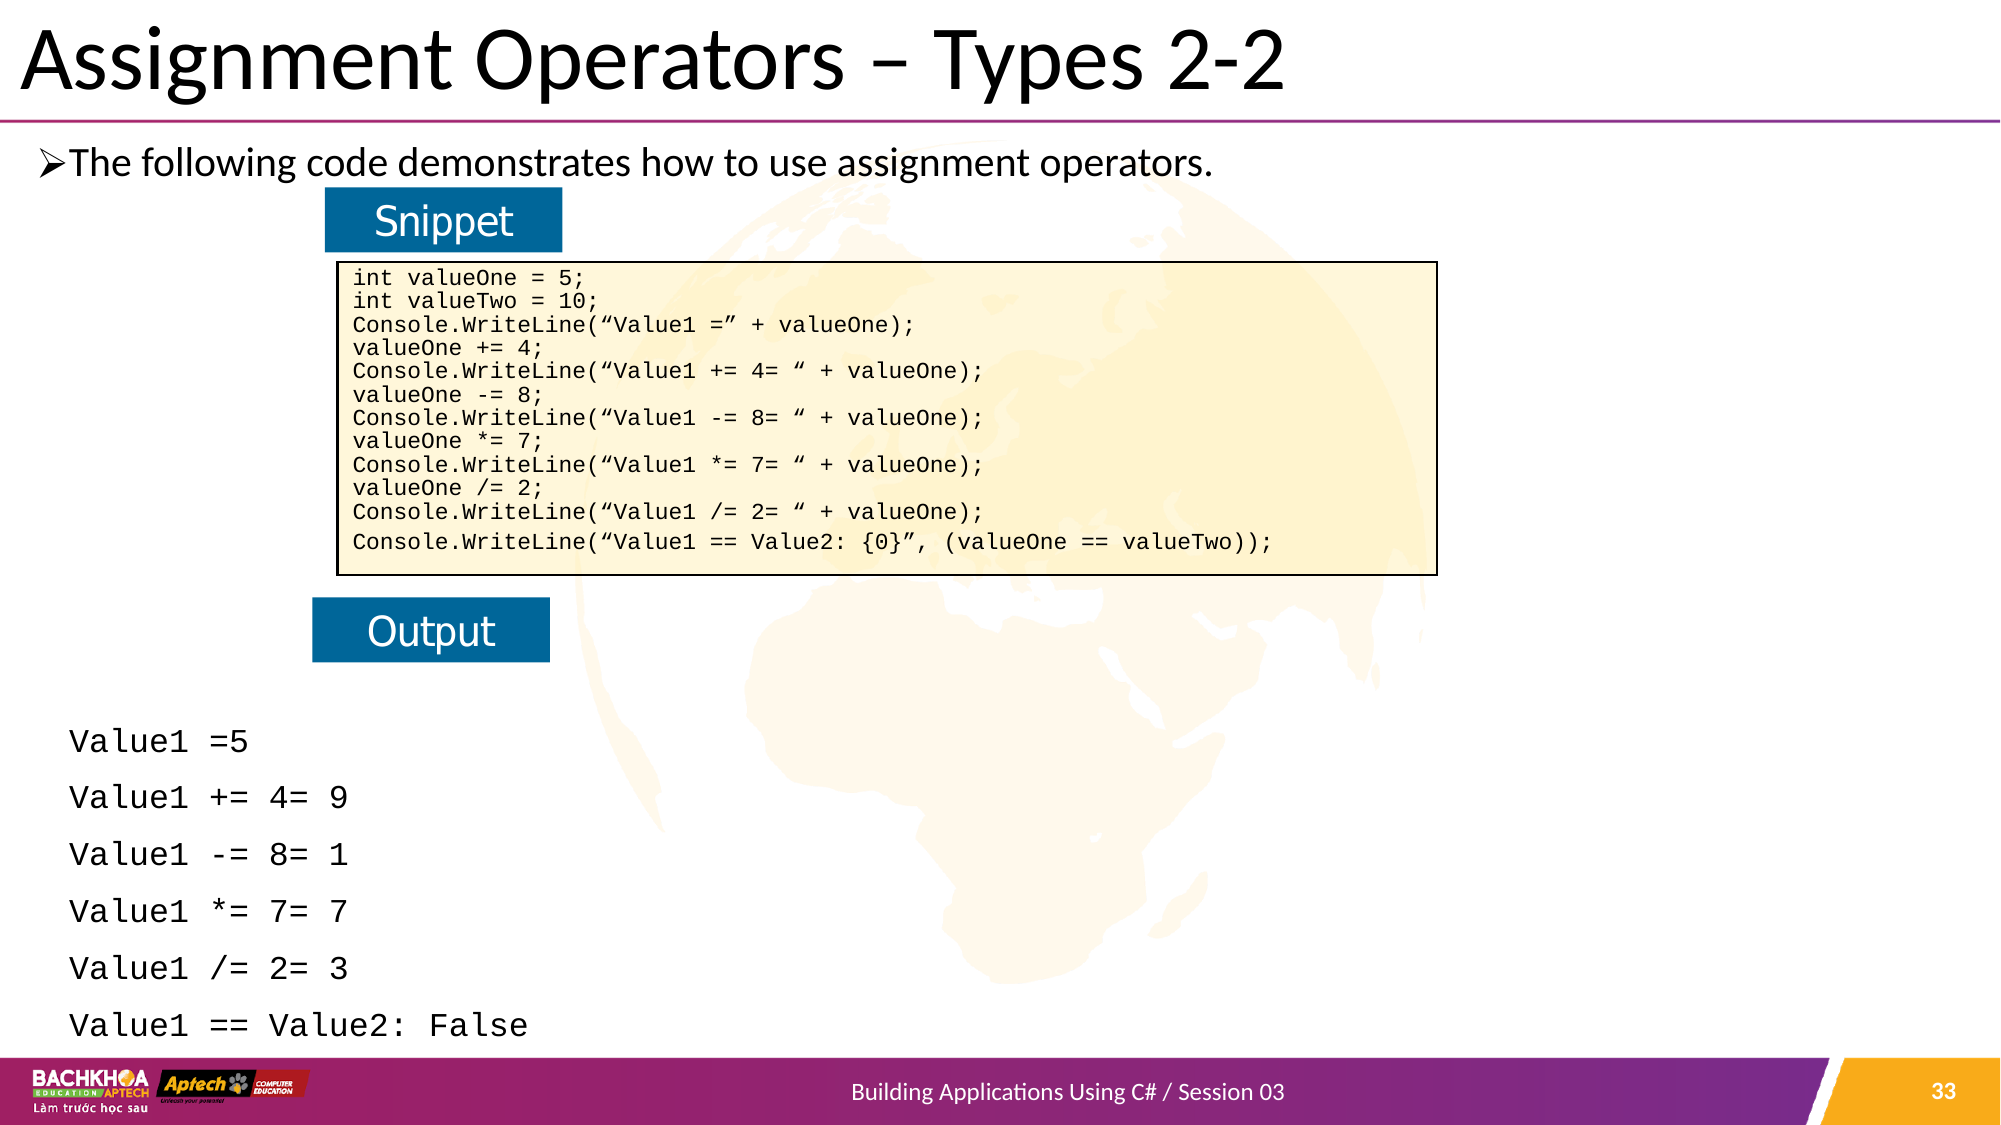

# Assignment Operators – Types 2-2
The following code demonstrates how to use assignment operators.

 Value1 =5
 Value1 += 4= 9
 Value1 -= 8= 1
 Value1 *= 7= 7
 Value1 /= 2= 3
 Value1 == Value2: False

Snippet
int valueOne = 5;
int valueTwo = 10;
Console.WriteLine(“Value1 =” + valueOne);
valueOne += 4;
Console.WriteLine(“Value1 += 4= “ + valueOne);
valueOne -= 8;
Console.WriteLine(“Value1 -= 8= “ + valueOne);
valueOne *= 7;
Console.WriteLine(“Value1 *= 7= “ + valueOne);
valueOne /= 2;
Console.WriteLine(“Value1 /= 2= “ + valueOne);
Console.WriteLine(“Value1 == Value2: {0}”, (valueOne == valueTwo));
Output
33
Building Applications Using C# / Session 03